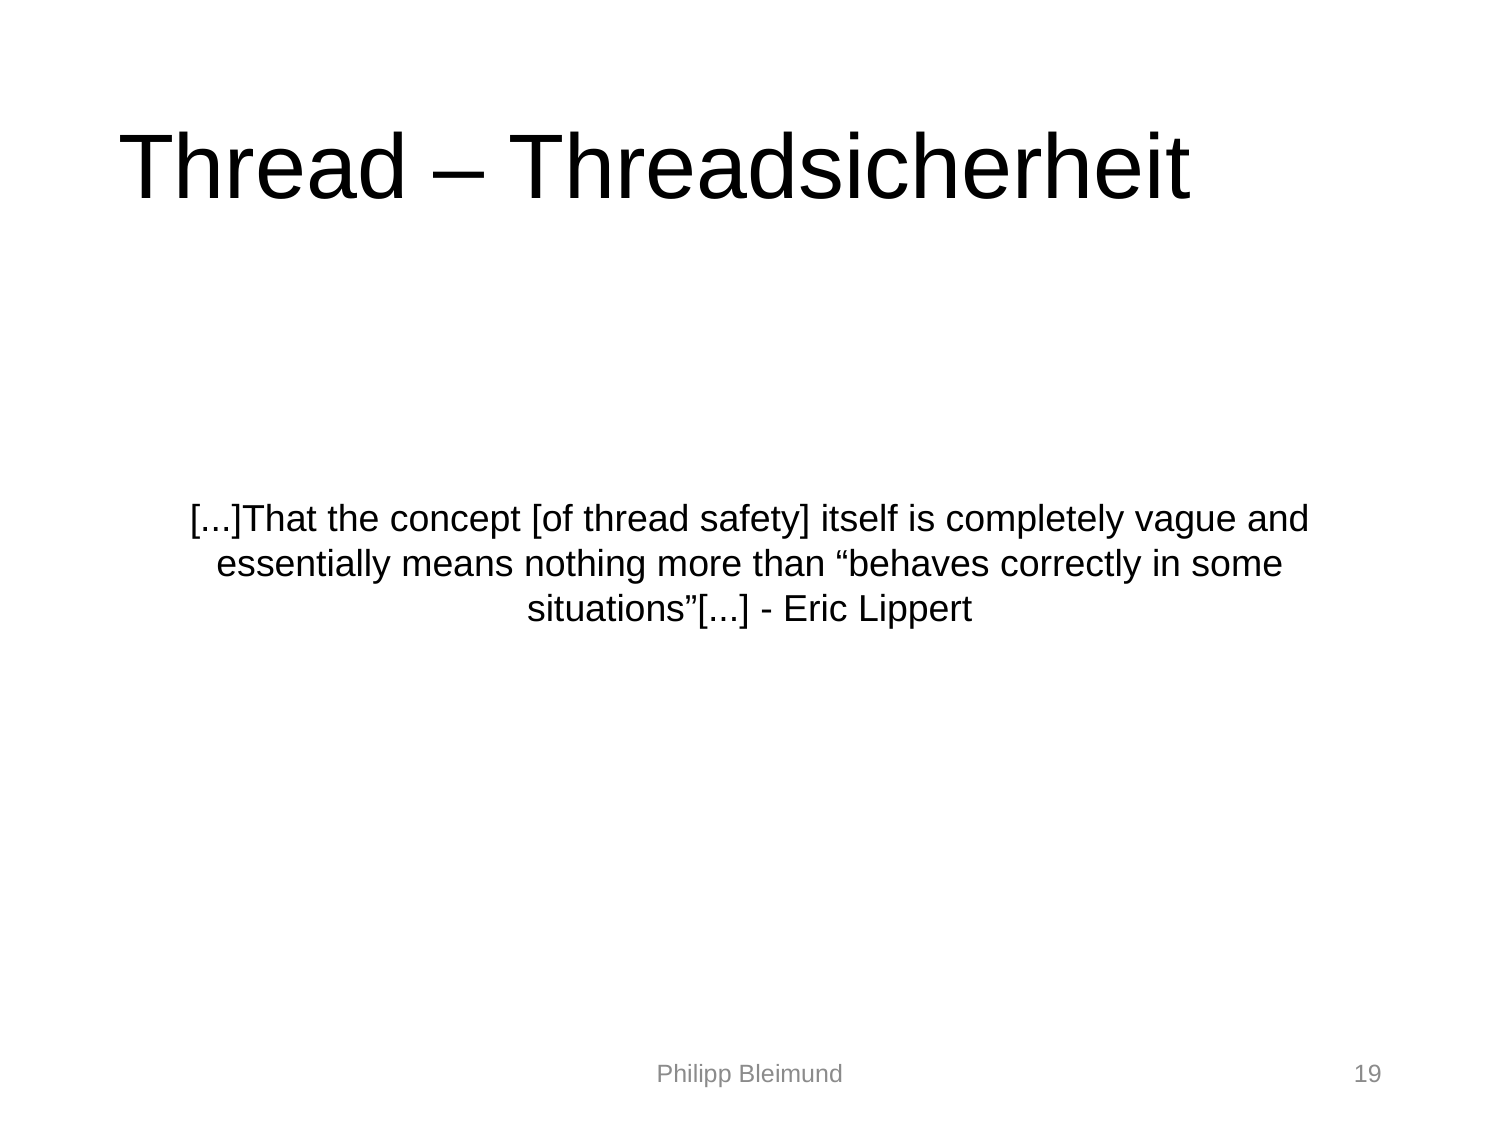

# Thread – Threadsicherheit
[...]That the concept [of thread safety] itself is completely vague and
essentially means nothing more than “behaves correctly in some
situations”[...] - Eric Lippert
Philipp Bleimund
19